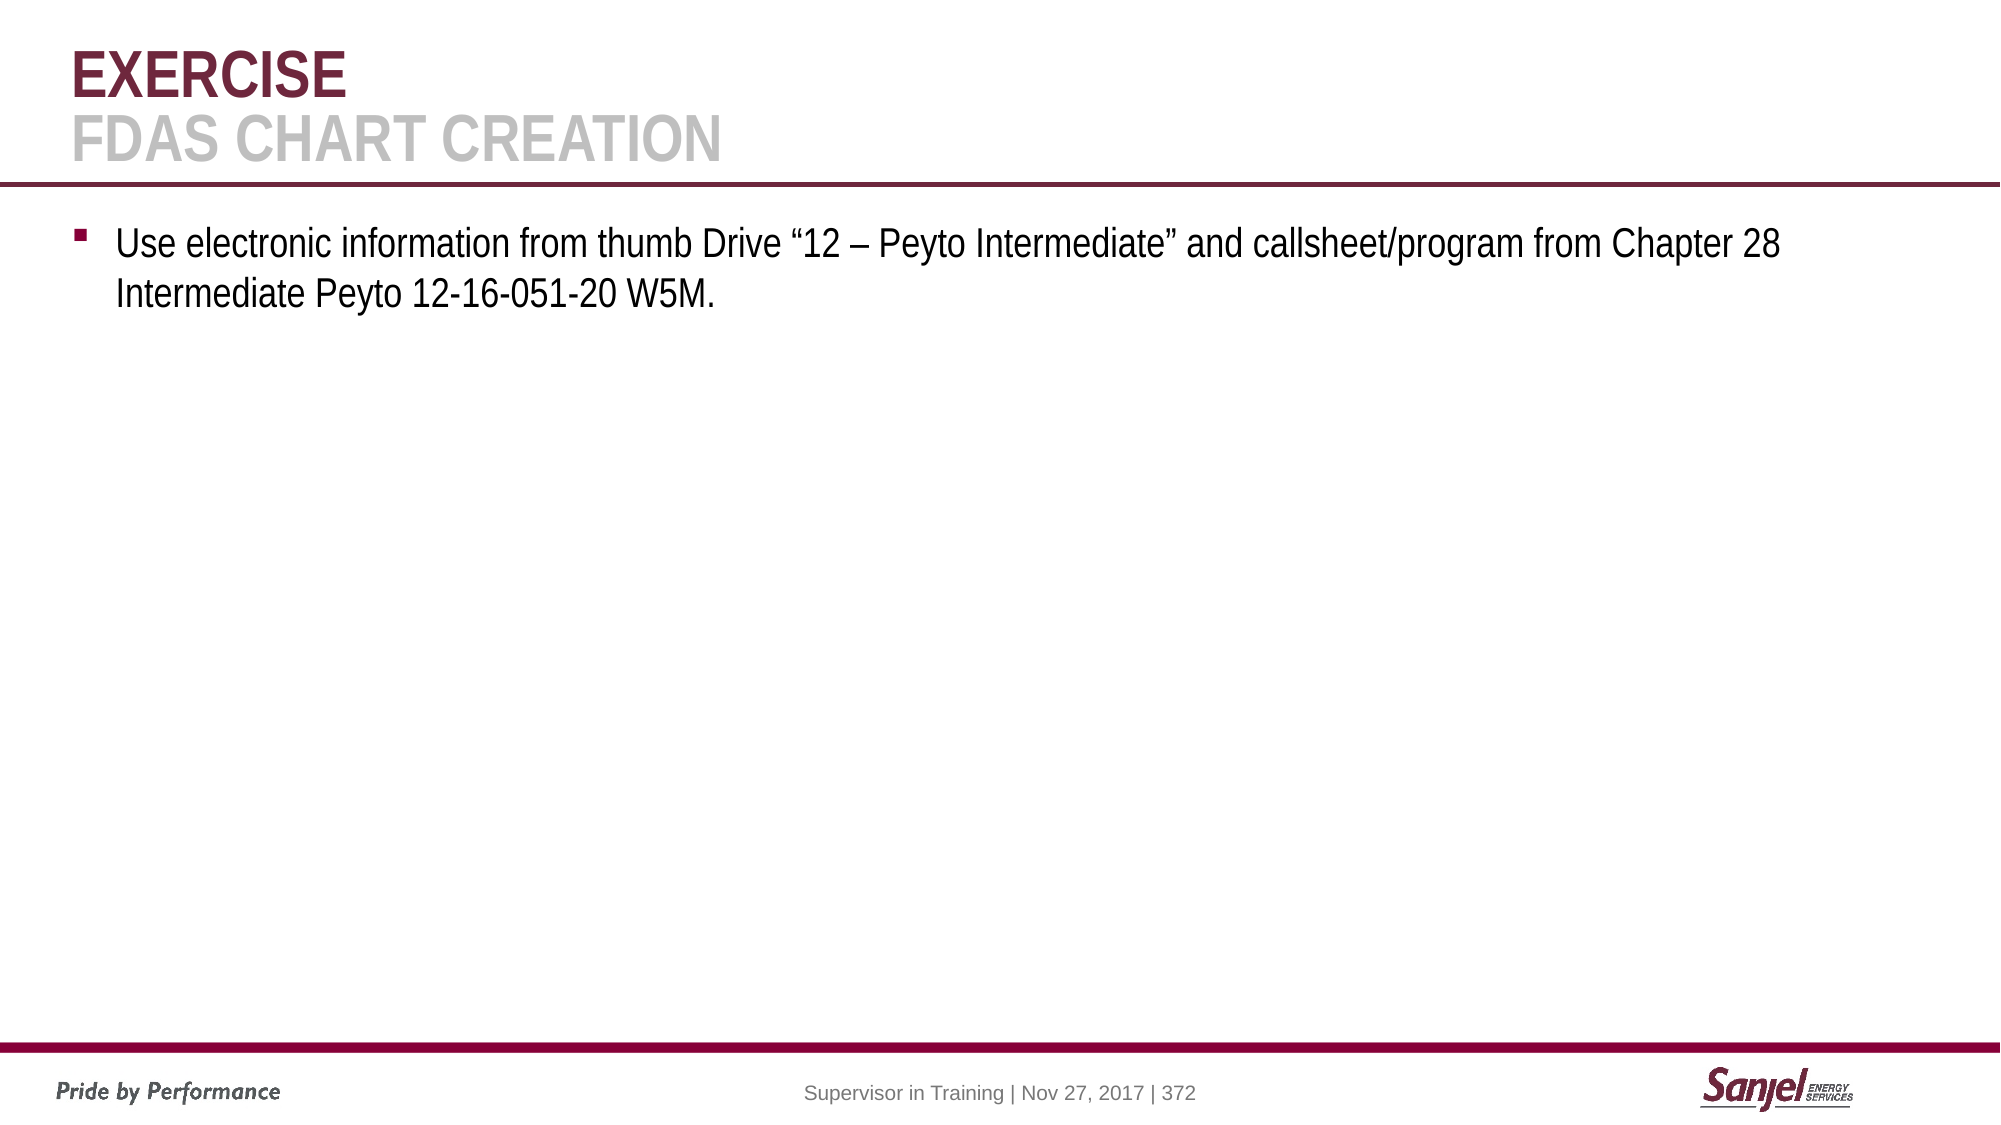

# Exercise FDAS chart creation
Use electronic information from thumb Drive “12 – Peyto Intermediate” and callsheet/program from Chapter 28 Intermediate Peyto 12-16-051-20 W5M.